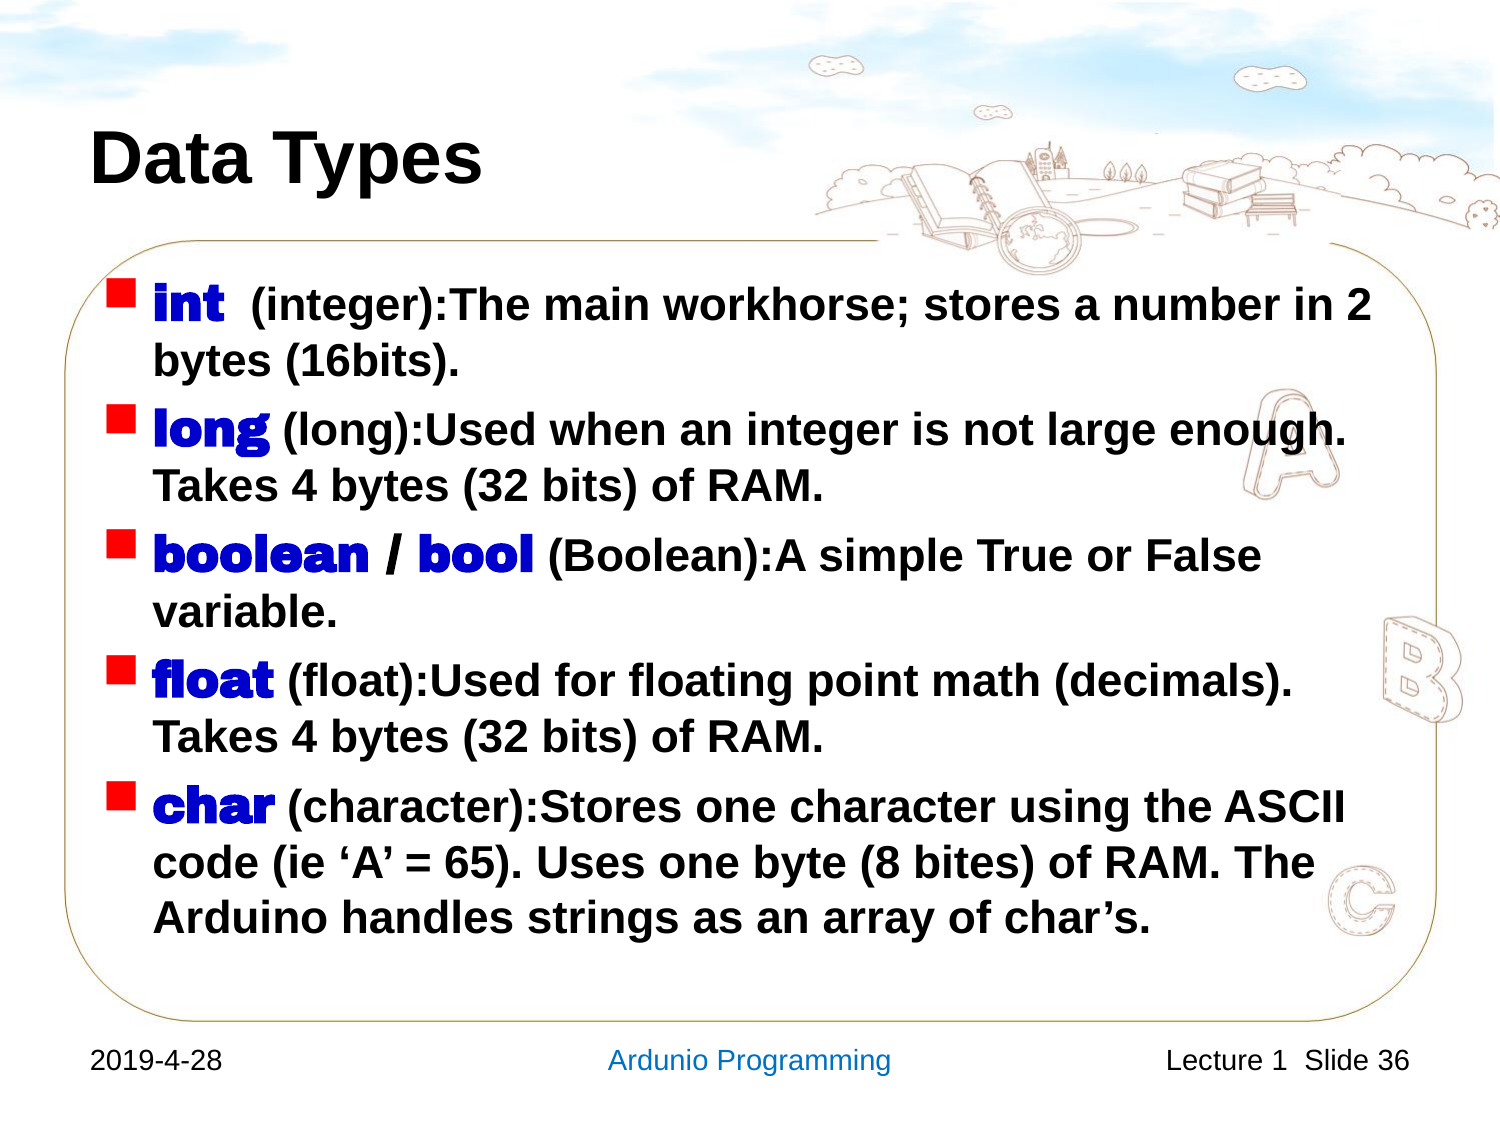

# Data Types
int  (integer):The main workhorse; stores a number in 2 bytes (16bits).
long (long):Used when an integer is not large enough. Takes 4 bytes (32 bits) of RAM.
boolean / bool (Boolean):A simple True or False variable.
float (float):Used for floating point math (decimals). Takes 4 bytes (32 bits) of RAM.
char (character):Stores one character using the ASCII code (ie ‘A’ = 65). Uses one byte (8 bites) of RAM. The Arduino handles strings as an array of char’s.
2019-4-28
Ardunio Programming
Lecture 1  Slide 36